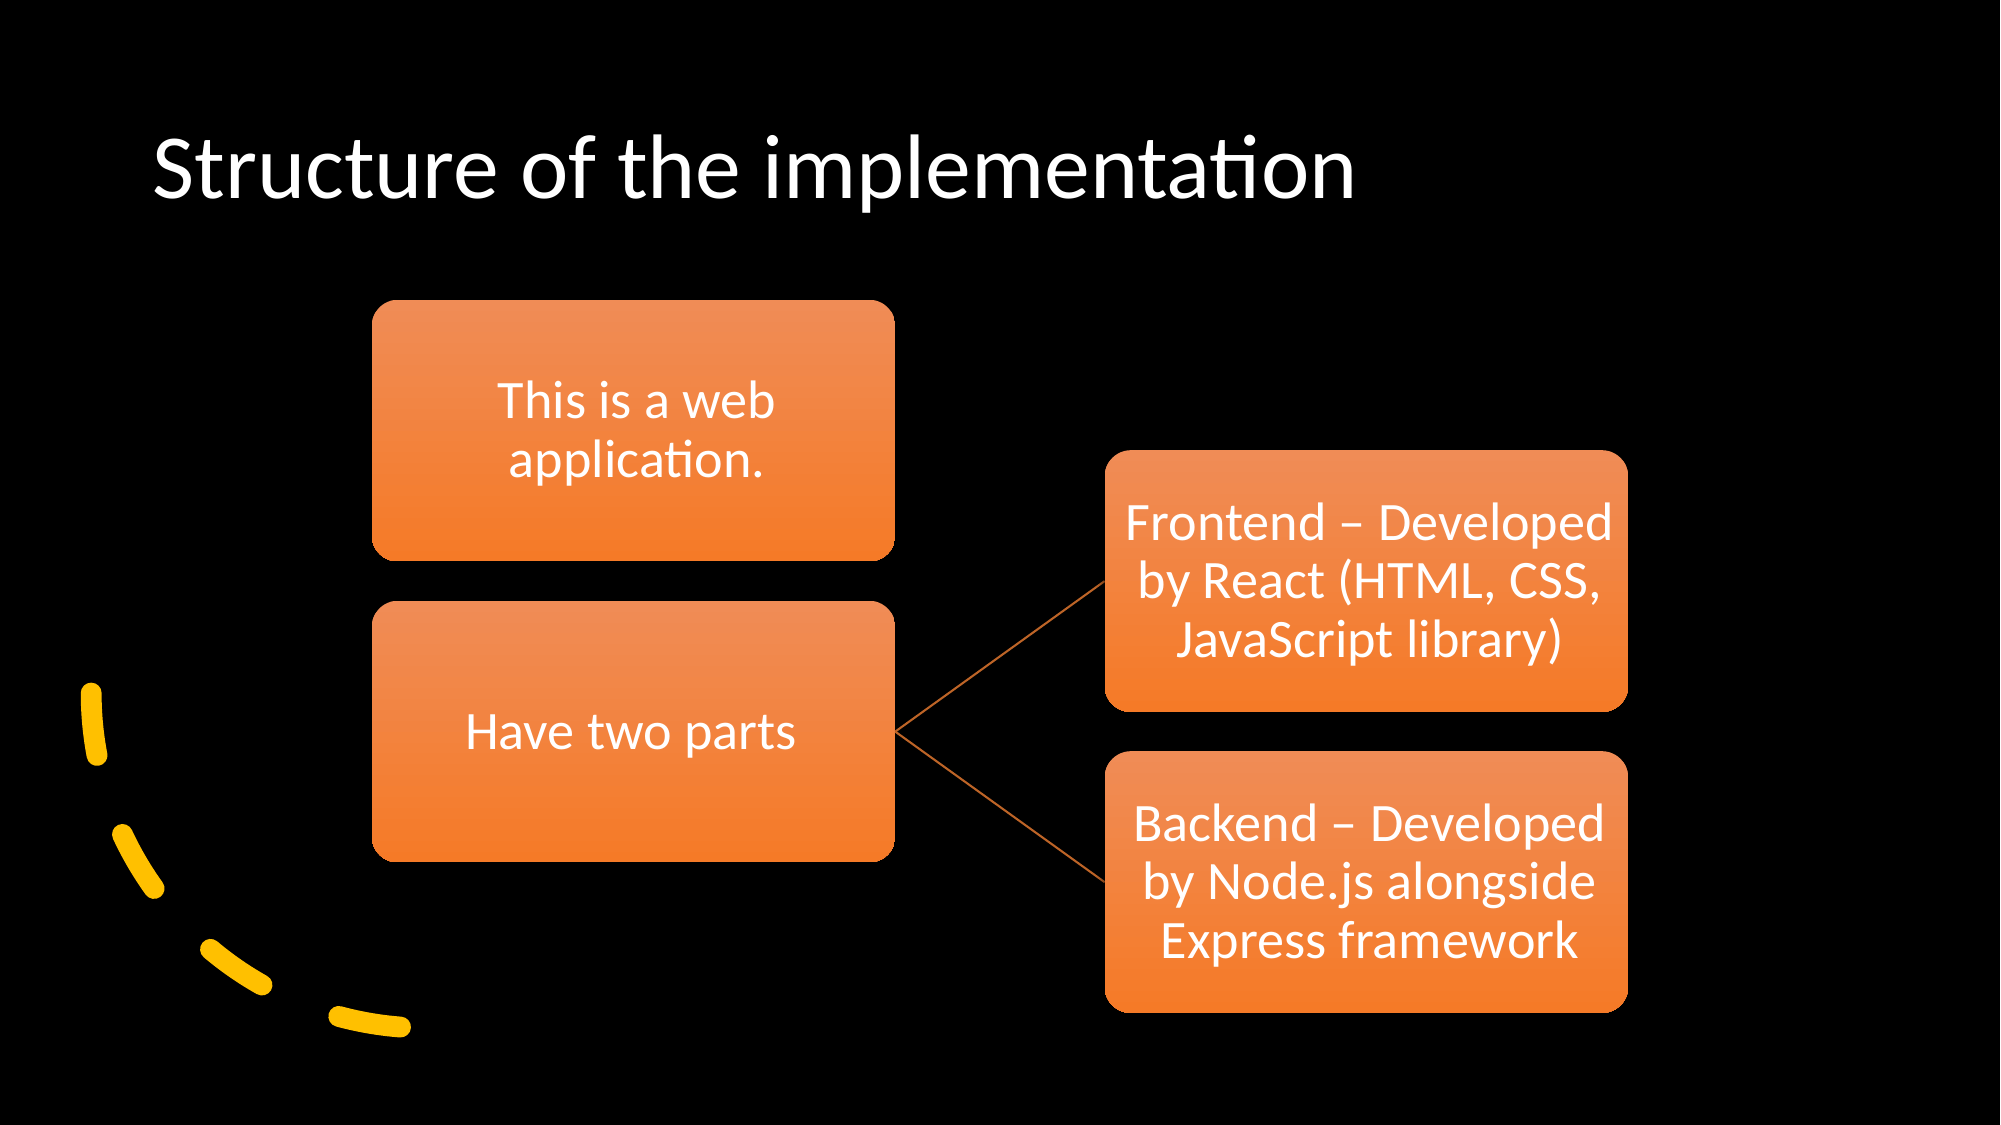

# Structure of the implementation
This is a web application.
Have two parts

Frontend – Developed by React (HTML, CSS, JavaScript library)

Backend – Developed by Node.js alongside Express framework